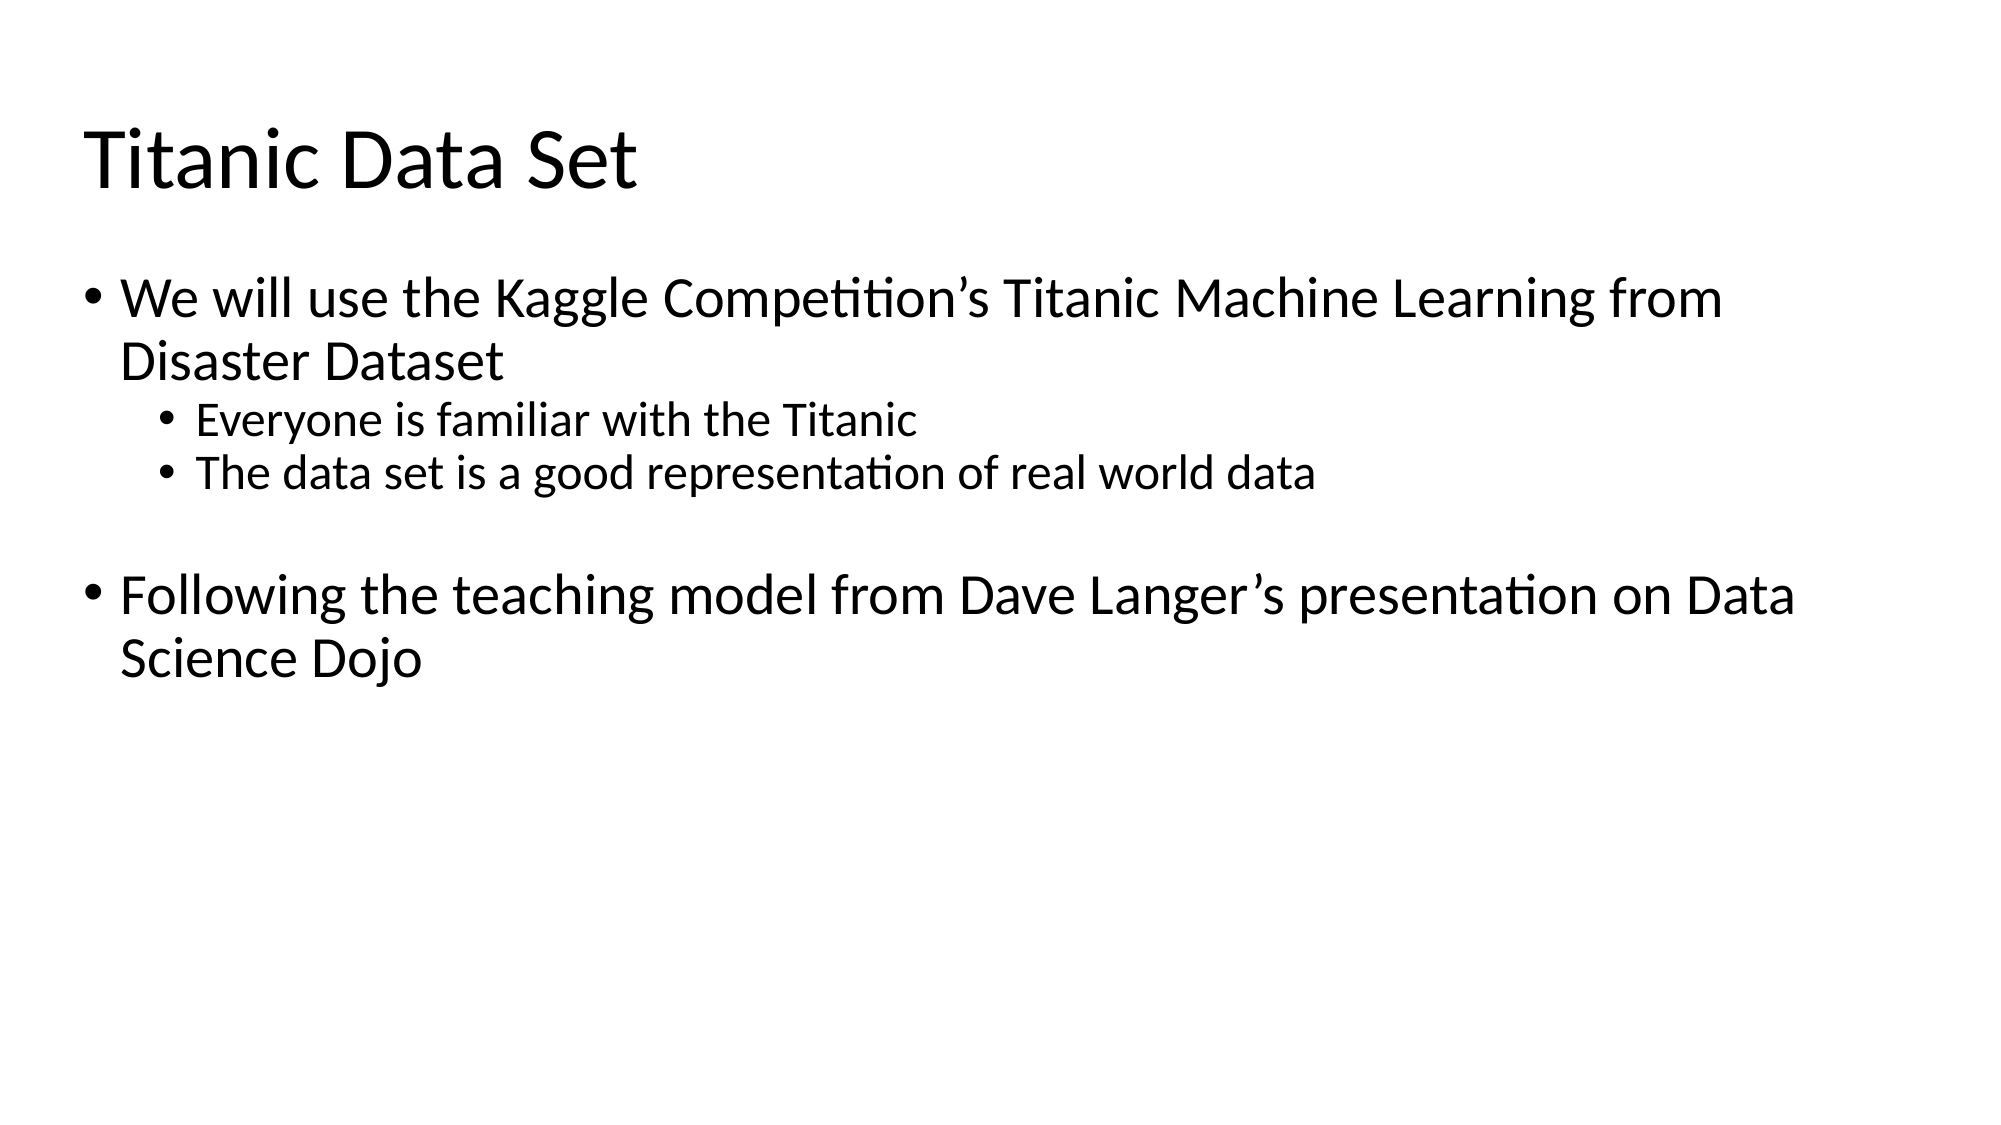

# Titanic Data Set
We will use the Kaggle Competition’s Titanic Machine Learning from Disaster Dataset
Everyone is familiar with the Titanic
The data set is a good representation of real world data

Following the teaching model from Dave Langer’s presentation on Data Science Dojo